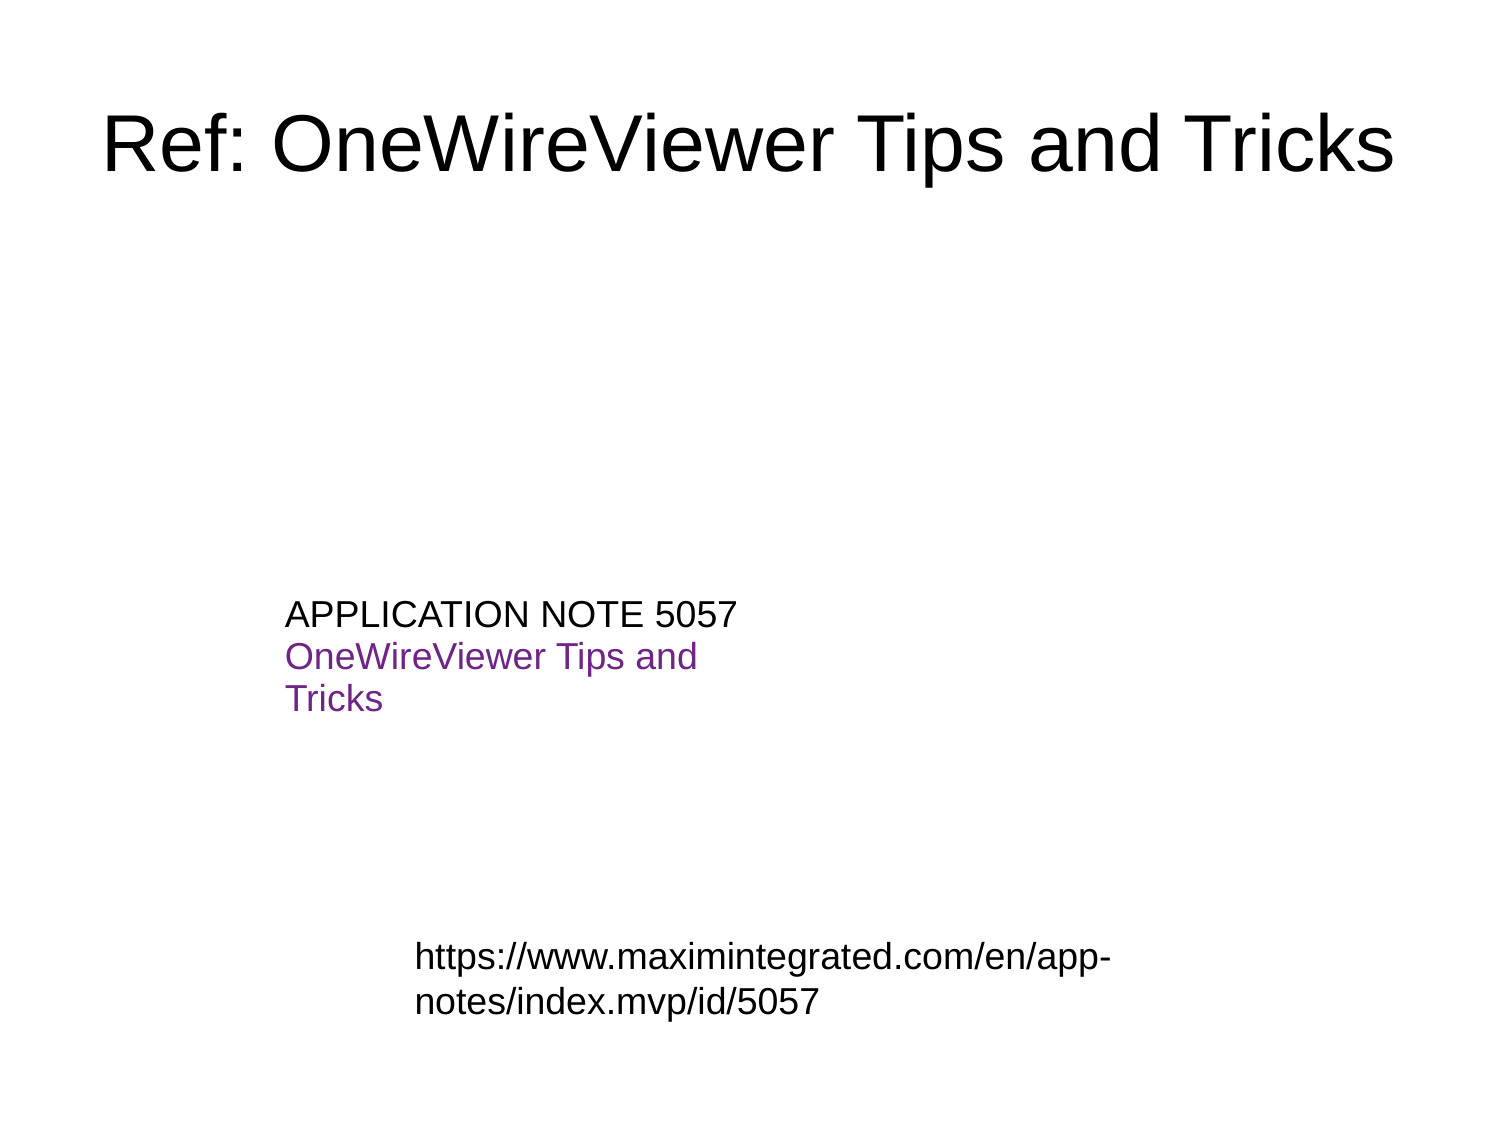

# Ref: OneWireViewer Tips and Tricks
|  |  |
| --- | --- |
| APPLICATION NOTE 5057 |  |
| OneWireViewer Tips and Tricks |  |
https://www.maximintegrated.com/en/app-notes/index.mvp/id/5057